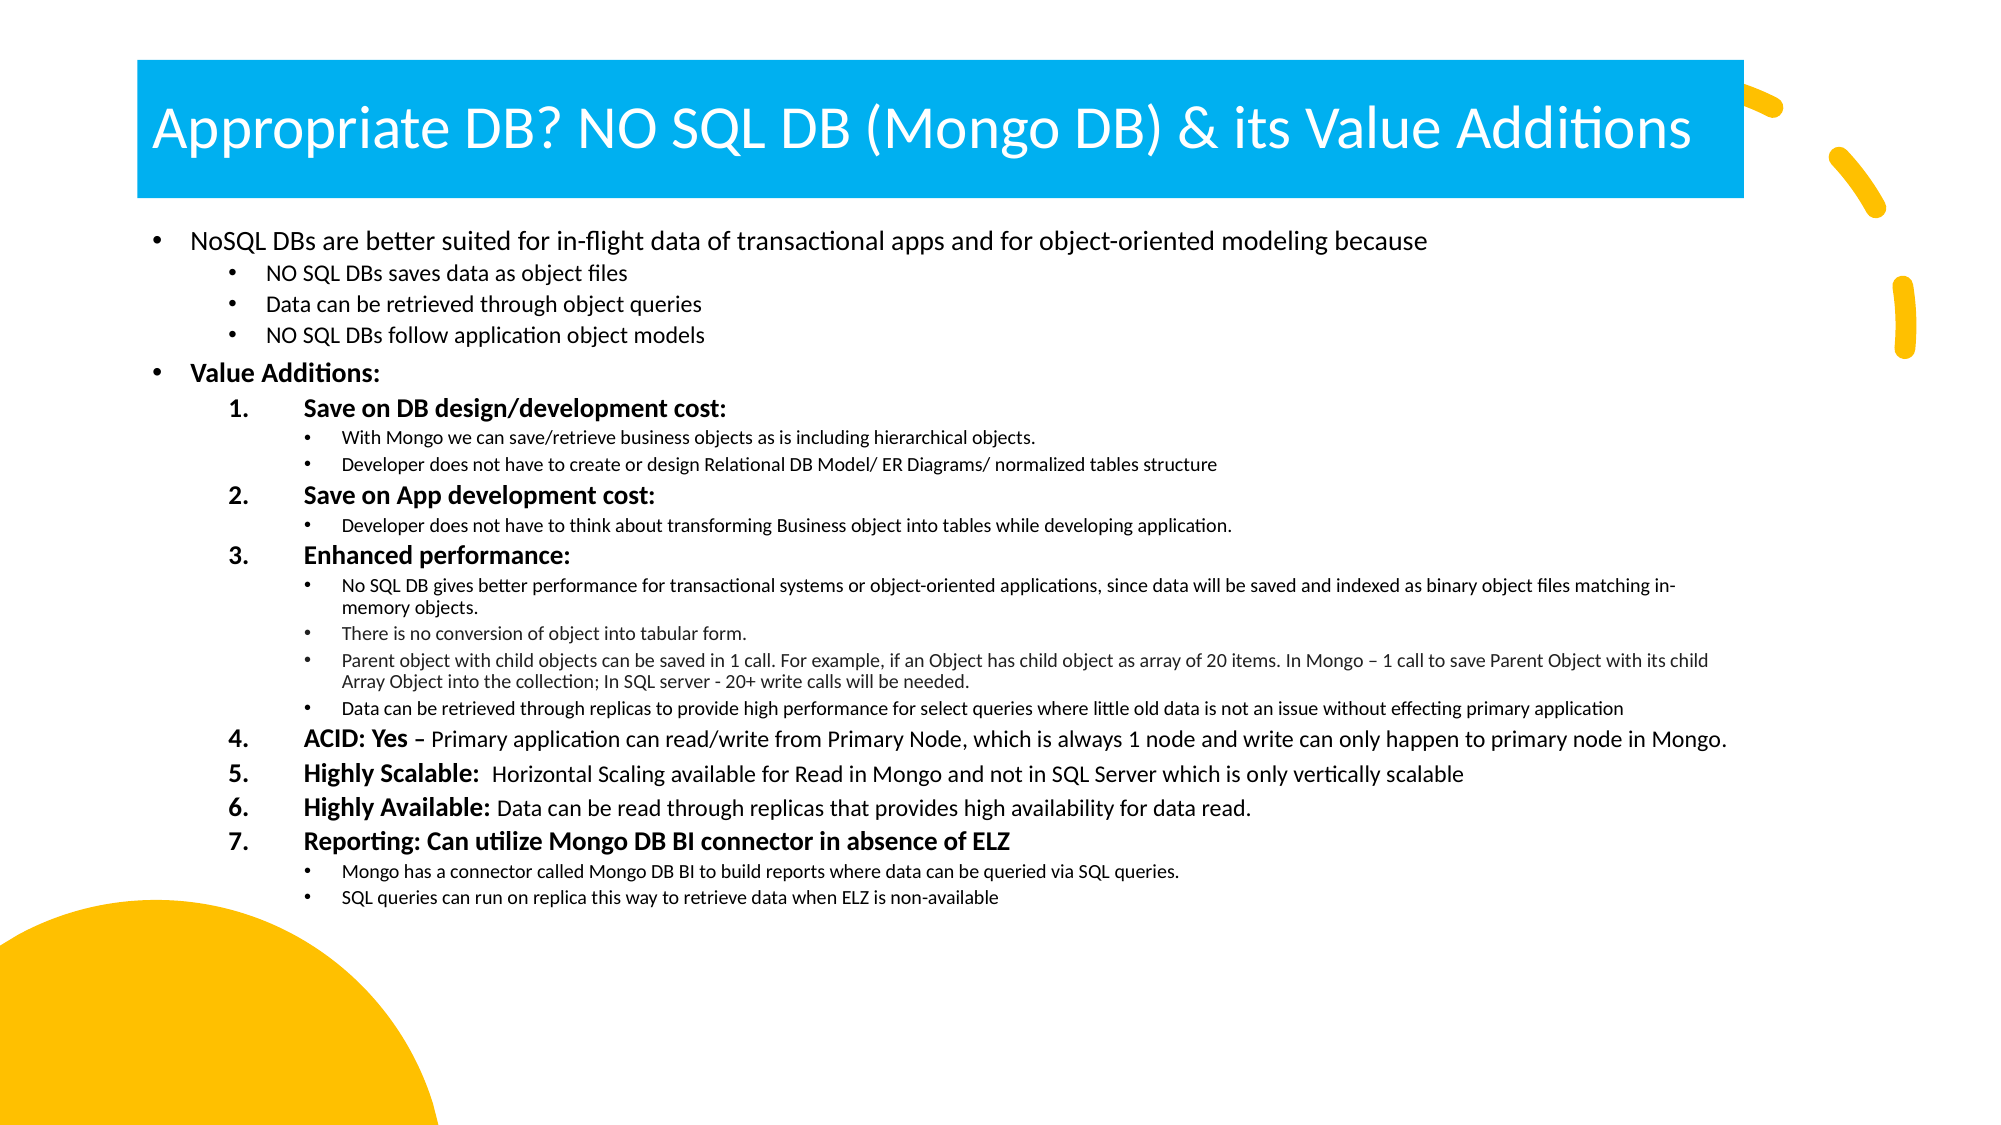

# Appropriate DB? NO SQL DB (Mongo DB) & its Value Additions

NoSQL DBs are better suited for in-flight data of transactional apps and for object-oriented modeling because
NO SQL DBs saves data as object files
Data can be retrieved through object queries
NO SQL DBs follow application object models
Value Additions:
Save on DB design/development cost:
With Mongo we can save/retrieve business objects as is including hierarchical objects.
Developer does not have to create or design Relational DB Model/ ER Diagrams/ normalized tables structure
Save on App development cost:
Developer does not have to think about transforming Business object into tables while developing application.
Enhanced performance:
No SQL DB gives better performance for transactional systems or object-oriented applications, since data will be saved and indexed as binary object files matching in-memory objects.
There is no conversion of object into tabular form.
Parent object with child objects can be saved in 1 call. For example, if an Object has child object as array of 20 items. In Mongo – 1 call to save Parent Object with its child Array Object into the collection; In SQL server - 20+ write calls will be needed.
Data can be retrieved through replicas to provide high performance for select queries where little old data is not an issue without effecting primary application
ACID: Yes – Primary application can read/write from Primary Node, which is always 1 node and write can only happen to primary node in Mongo.
Highly Scalable:  Horizontal Scaling available for Read in Mongo and not in SQL Server which is only vertically scalable
Highly Available: Data can be read through replicas that provides high availability for data read.
Reporting: Can utilize Mongo DB BI connector in absence of ELZ
Mongo has a connector called Mongo DB BI to build reports where data can be queried via SQL queries.
SQL queries can run on replica this way to retrieve data when ELZ is non-available